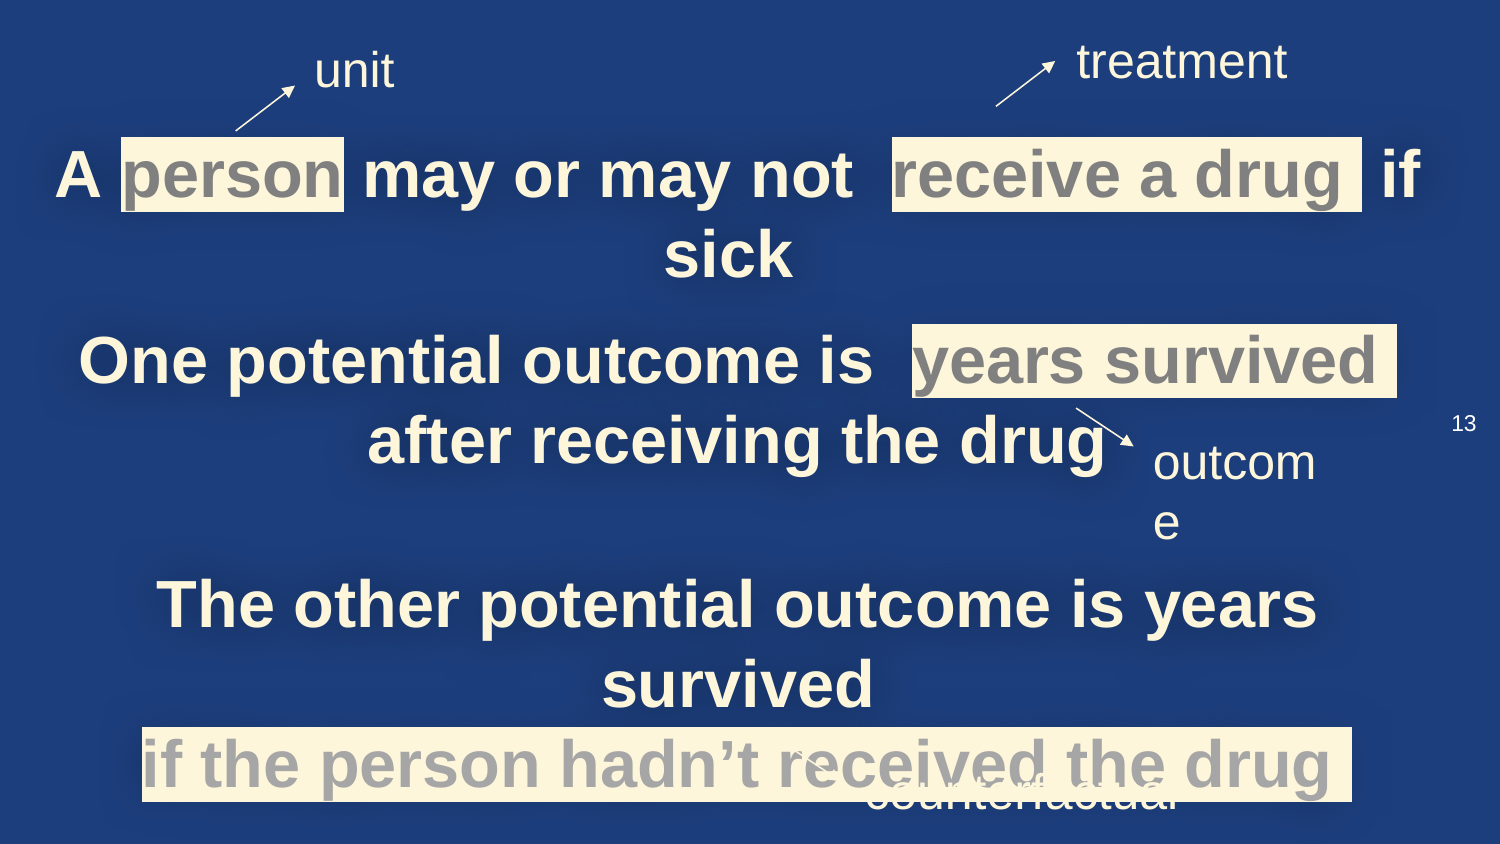

13
treatment
unit
A person may or may not  receive a drug  if sick
One potential outcome is  years survived  after receiving the drug
outcome
The other potential outcome is years survived
 if the person hadn’t received the drug
counterfactual